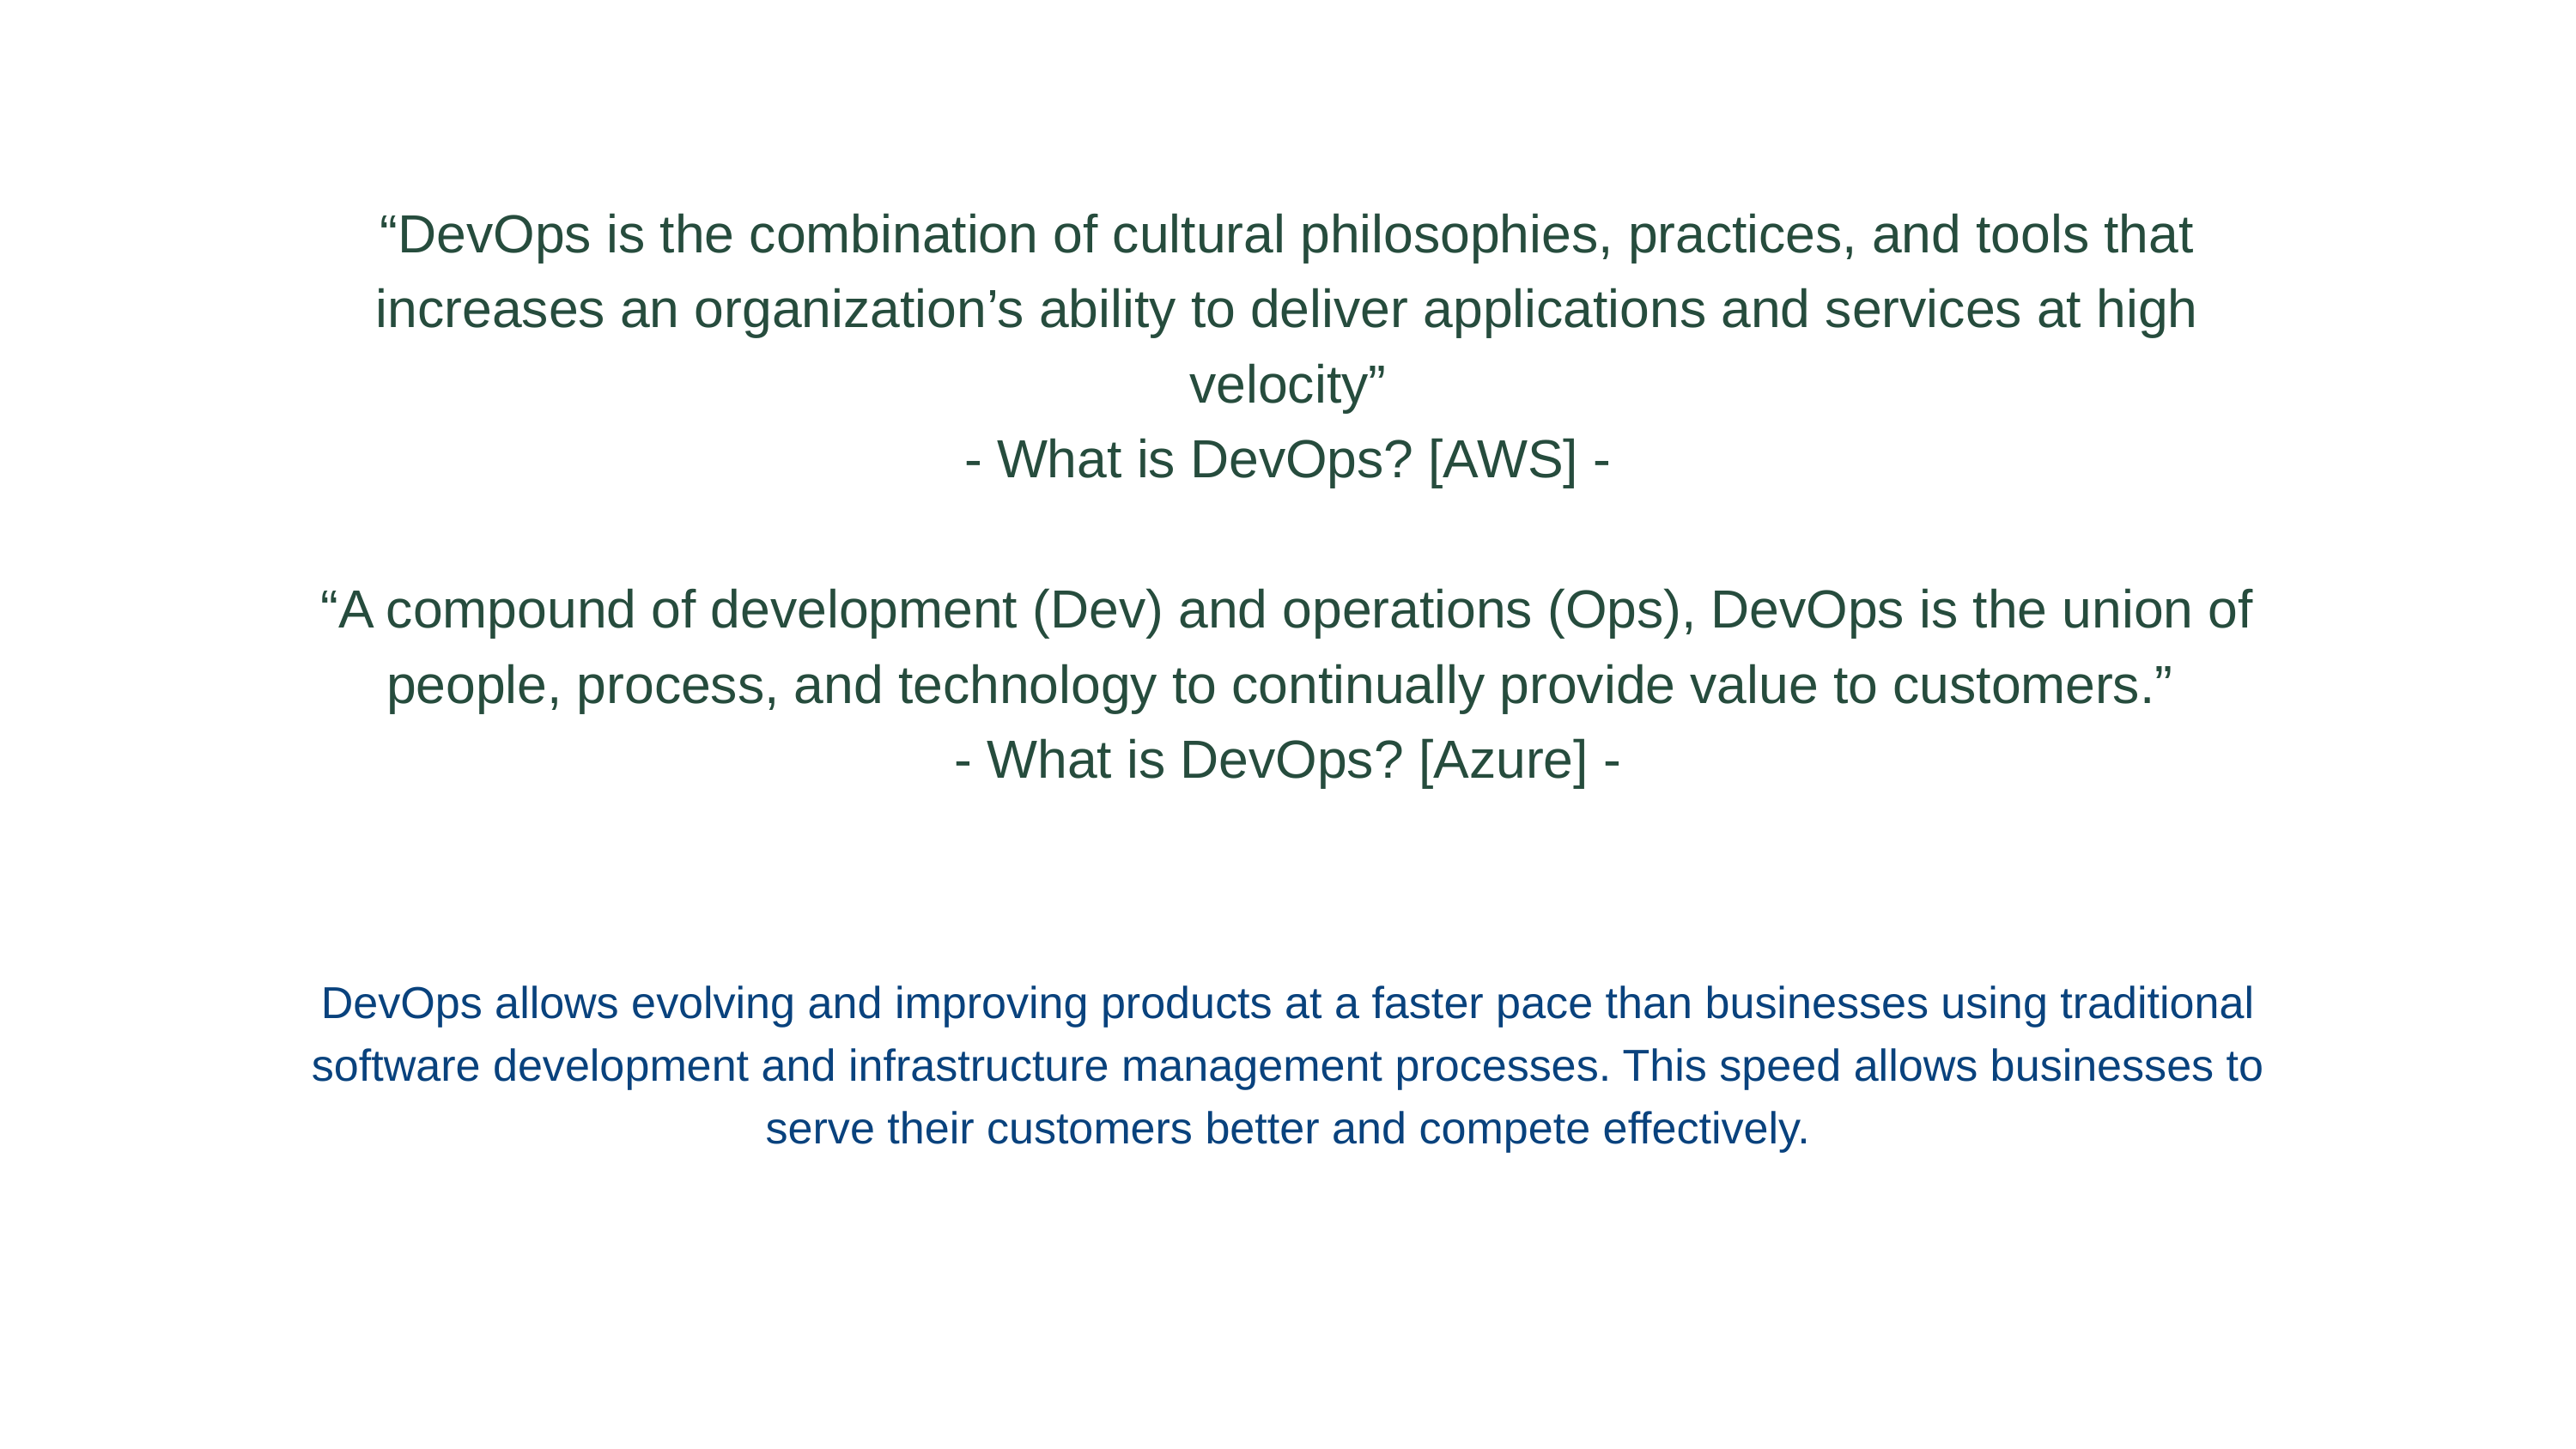

“DevOps is the combination of cultural philosophies, practices, and tools that increases an organization’s ability to deliver applications and services at high velocity”
- What is DevOps? [AWS] -

“A compound of development (Dev) and operations (Ops), DevOps is the union of people, process, and technology to continually provide value to customers.”
- What is DevOps? [Azure] -

DevOps allows evolving and improving products at a faster pace than businesses using traditional software development and infrastructure management processes. This speed allows businesses to serve their customers better and compete effectively.